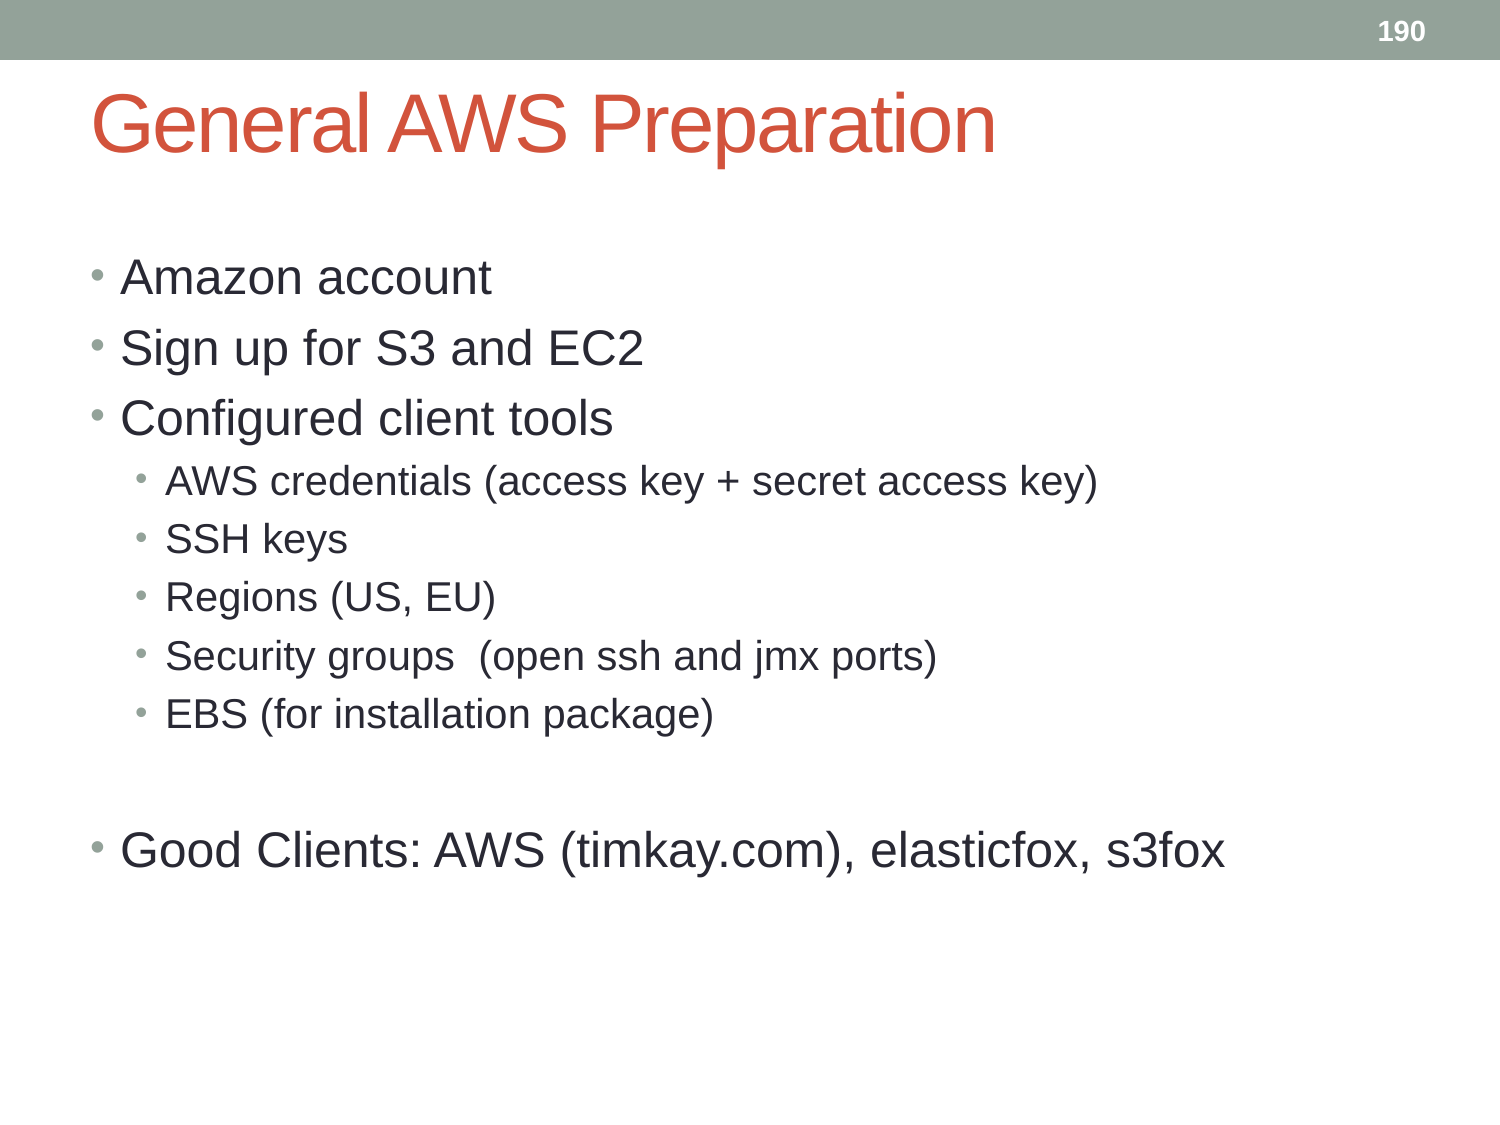

190
# General AWS Preparation
Amazon account
Sign up for S3 and EC2
Configured client tools
AWS credentials (access key + secret access key)
SSH keys
Regions (US, EU)
Security groups  (open ssh and jmx ports)
EBS (for installation package)

Good Clients: AWS (timkay.com), elasticfox, s3fox